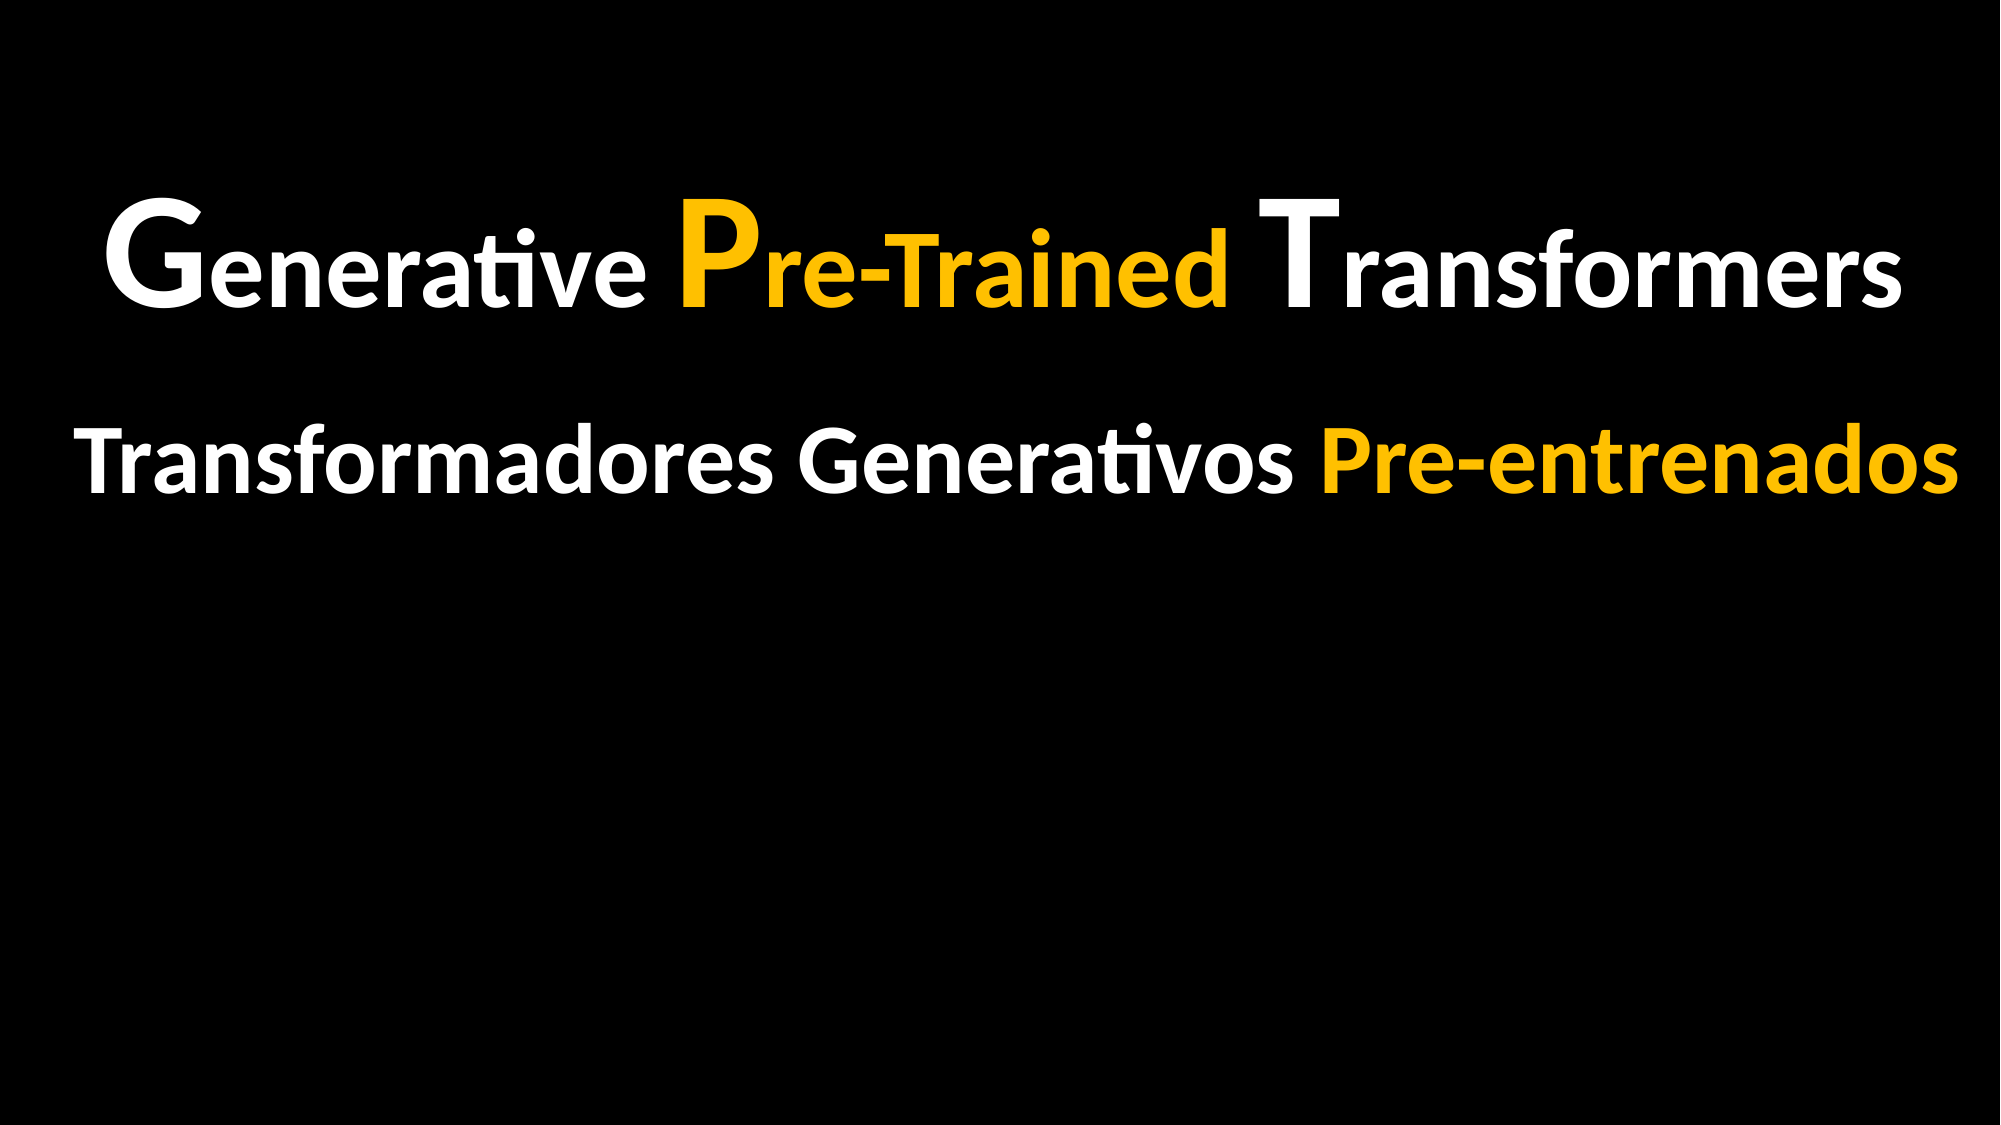

Generative Pre-Trained Transformers
Transformadores Generativos Pre-entrenados
Transformer self-attention mechanisms, doing away with recurrence

Uses self-attention mechanisms to weigh the importance of different words in a sentence, allowing it to handle context more effectively. This architecture has been foundational for many state-of-the-art models in NL